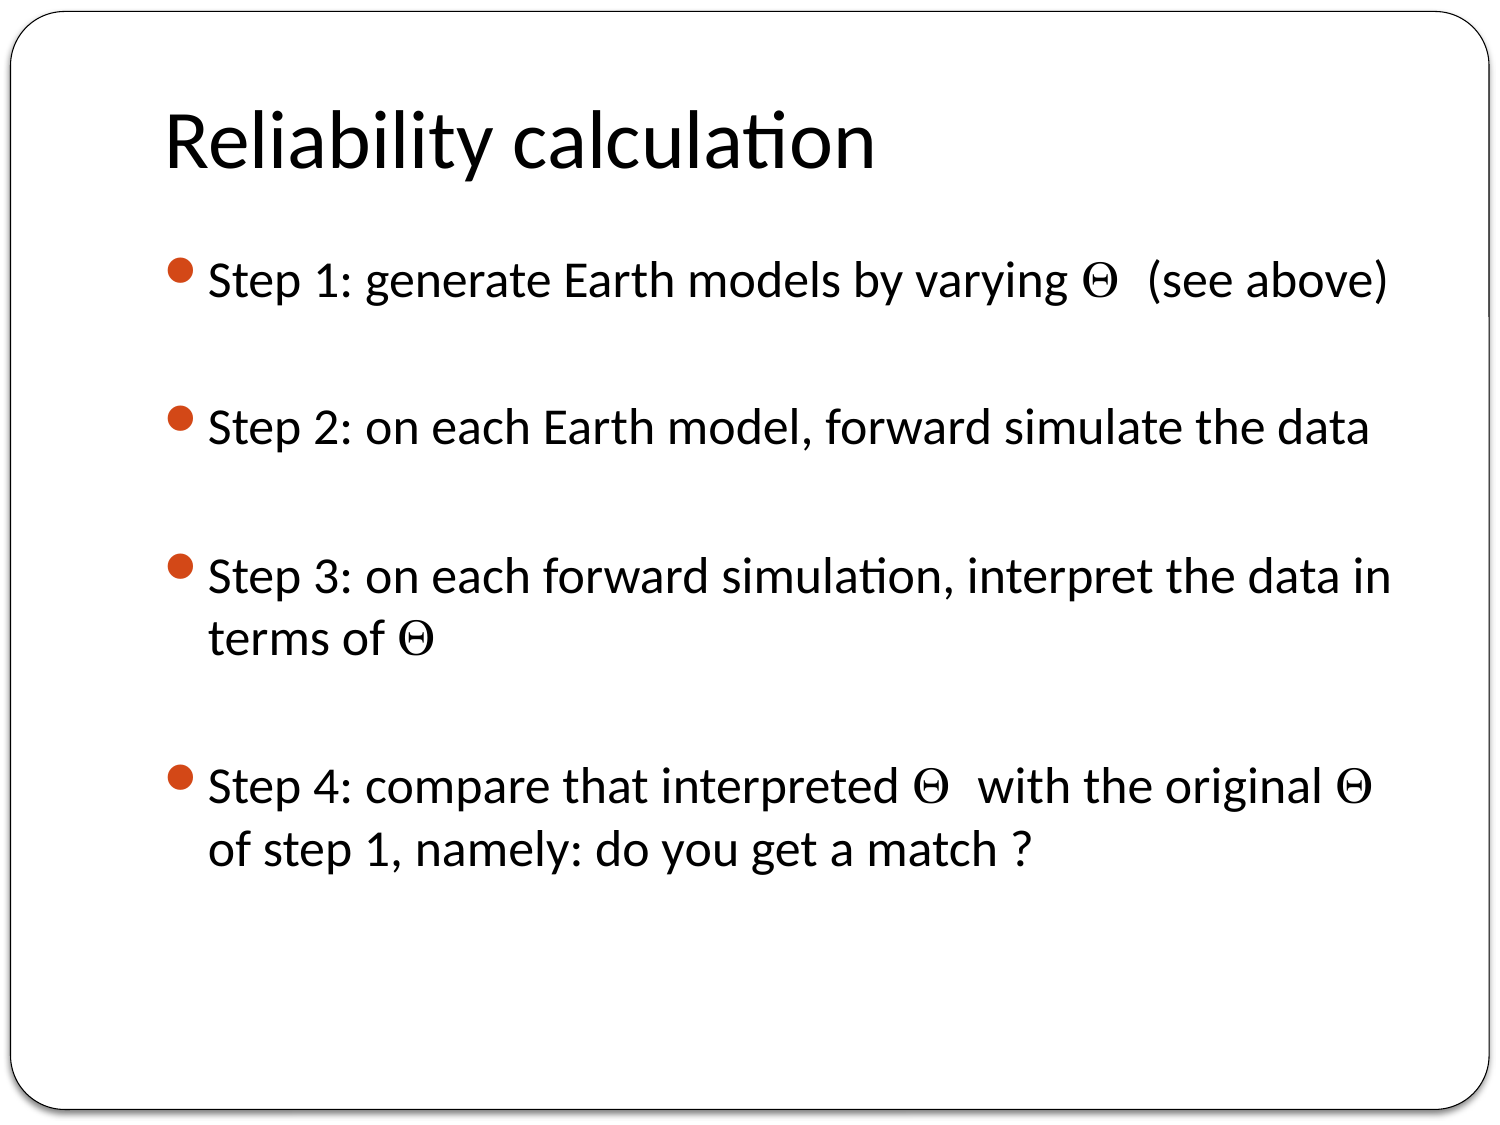

# Reliability calculation
Step 1: generate Earth models by varying Θ (see above)

Step 2: on each Earth model, forward simulate the data

Step 3: on each forward simulation, interpret the data in terms of Θ

Step 4: compare that interpreted Θ with the original Θ of step 1, namely: do you get a match ?